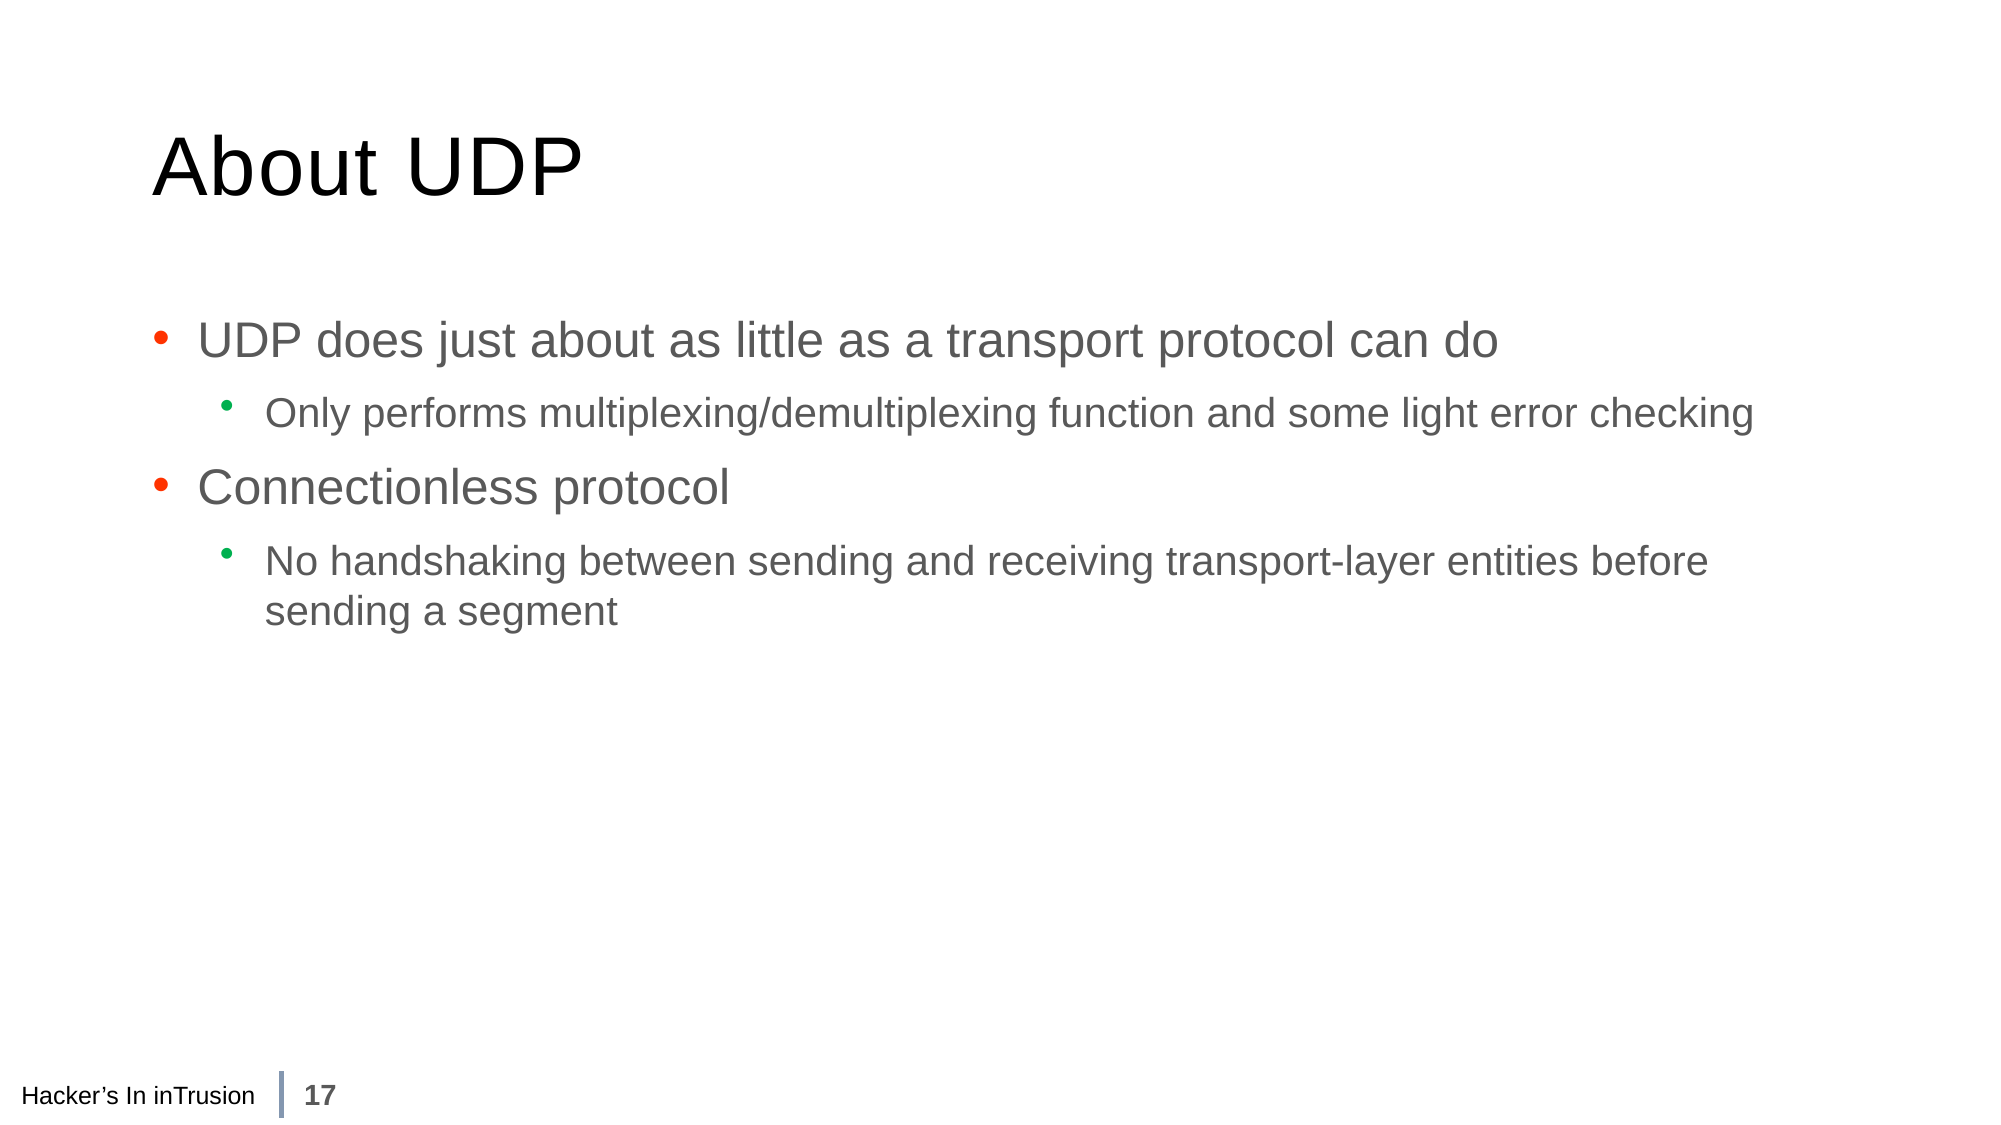

# About UDP
UDP does just about as little as a transport protocol can do
Only performs multiplexing/demultiplexing function and some light error checking
Connectionless protocol
No handshaking between sending and receiving transport-layer entities before sending a segment